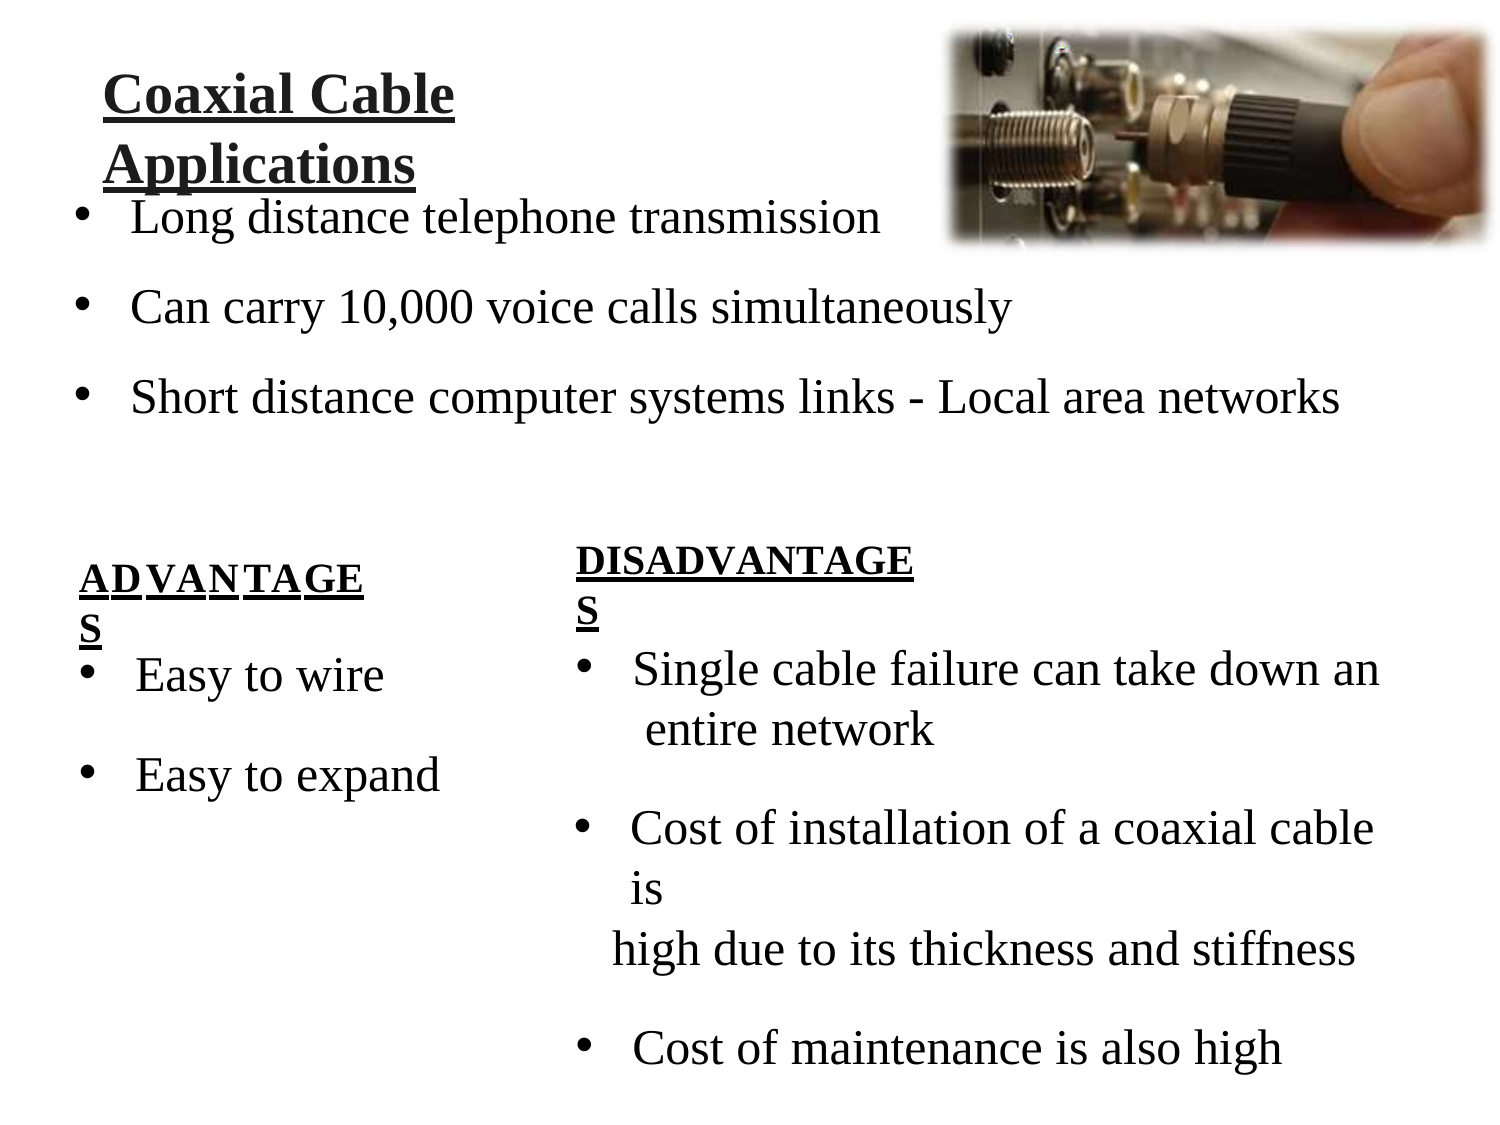

# Coaxial Cable Applications
Long distance telephone transmission
Can carry 10,000 voice calls simultaneously
Short distance computer systems links - Local area networks
DISADVANTAGES
ADVANTAGES
Single cable failure can take down an  entire network
Cost of installation of a coaxial cable is
high due to its thickness and stiffness
Cost of maintenance is also high
Easy to wire
Easy to expand